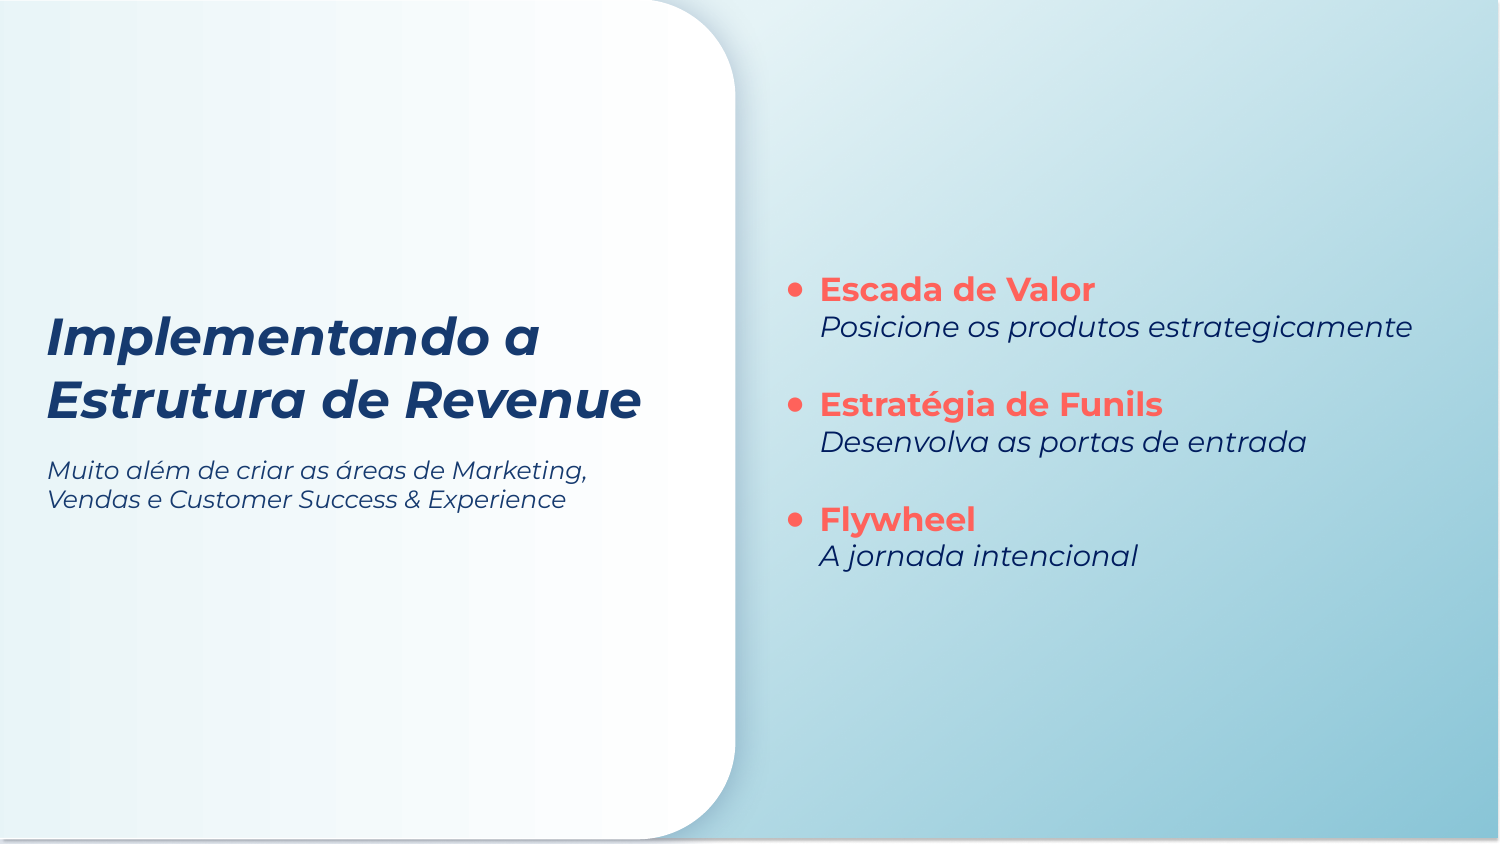

Escada de Valor
Posicione os produtos estrategicamente
Estratégia de Funils
Desenvolva as portas de entrada
Flywheel
A jornada intencional
# Implementando a Estrutura de Revenue
Muito além de criar as áreas de Marketing,
Vendas e Customer Success & Experience